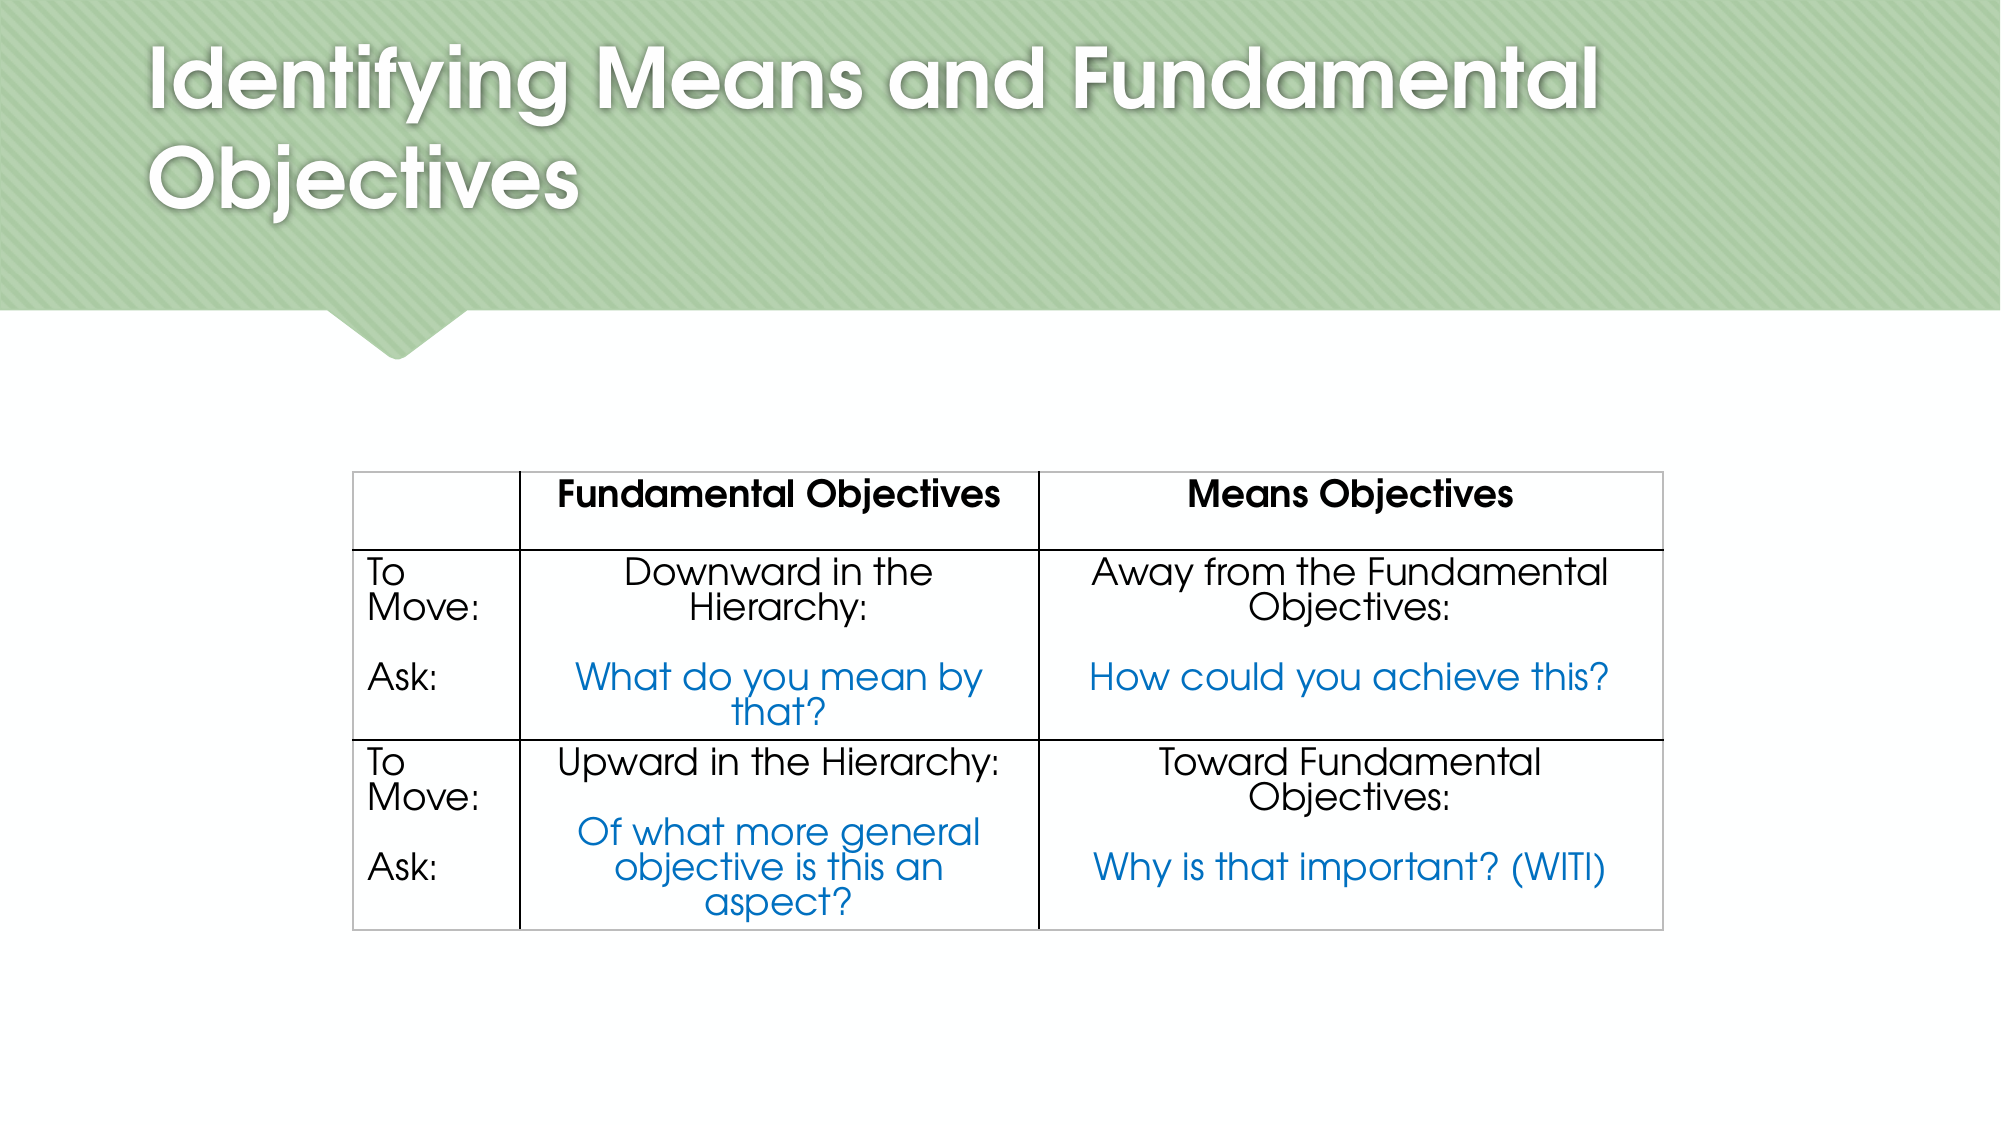

# Identifying Means and Fundamental Objectives
|  | Fundamental Objectives | Means Objectives |
| --- | --- | --- |
| To Move: Ask: | Downward in the Hierarchy: What do you mean by that? | Away from the Fundamental Objectives: How could you achieve this? |
| To Move: Ask: | Upward in the Hierarchy: Of what more general objective is this an aspect? | Toward Fundamental Objectives: Why is that important? (WITI) |